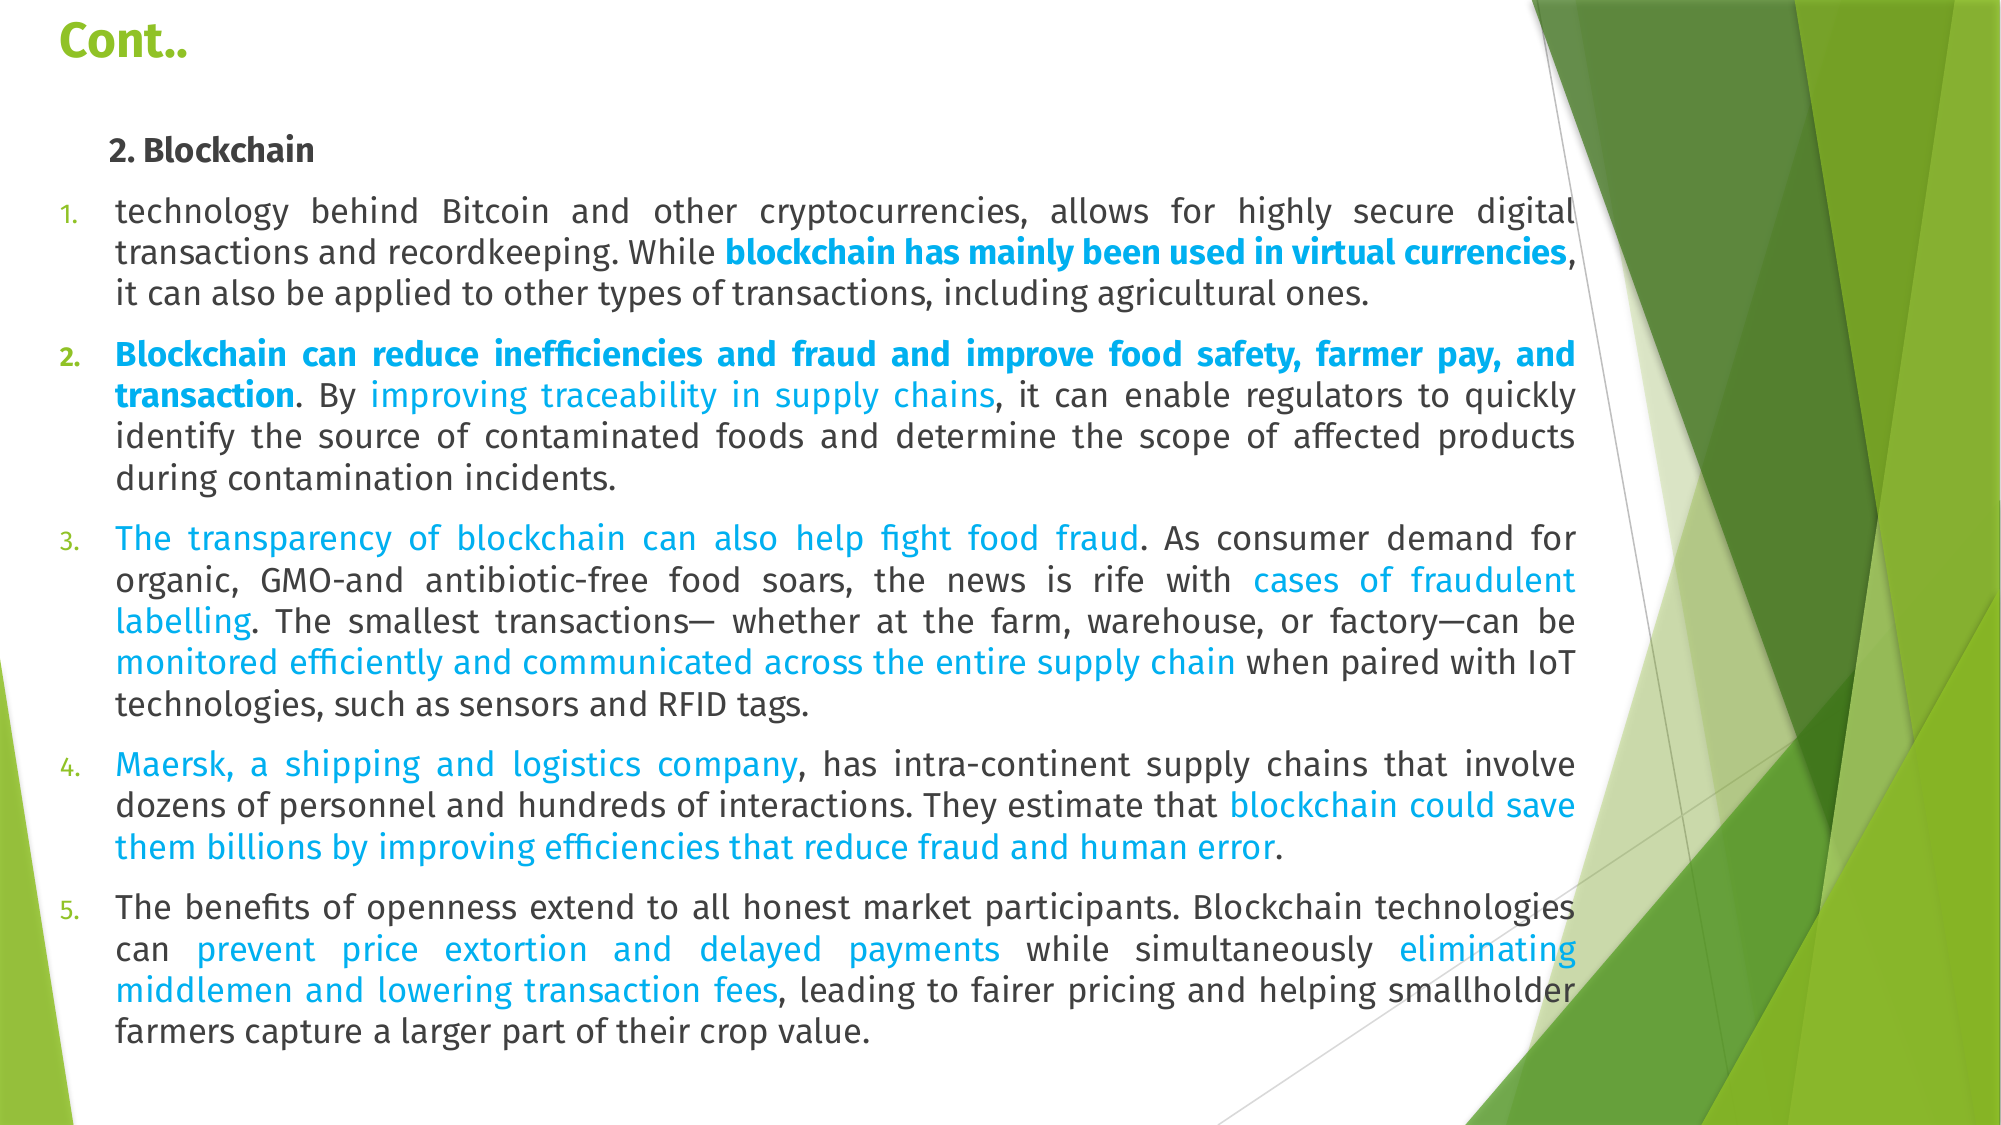

# Cont..
      2. Blockchain
technology behind Bitcoin and other cryptocurrencies, allows for highly secure digital transactions and recordkeeping. While blockchain has mainly been used in virtual currencies, it can also be applied to other types of transactions, including agricultural ones.
Blockchain can reduce inefficiencies and fraud and improve food safety, farmer pay, and transaction. By improving traceability in supply chains, it can enable regulators to quickly identify the source of contaminated foods and determine the scope of affected products during contamination incidents.
The transparency of blockchain can also help fight food fraud. As consumer demand for organic, GMO-and antibiotic-free food soars, the news is rife with cases of fraudulent labelling. The smallest transactions— whether at the farm, warehouse, or factory—can be monitored efficiently and communicated across the entire supply chain when paired with IoT technologies, such as sensors and RFID tags.
Maersk, a shipping and logistics company, has intra-continent supply chains that involve dozens of personnel and hundreds of interactions. They estimate that blockchain could save them billions by improving efficiencies that reduce fraud and human error.
The benefits of openness extend to all honest market participants. Blockchain technologies can prevent price extortion and delayed payments while simultaneously eliminating middlemen and lowering transaction fees, leading to fairer pricing and helping smallholder farmers capture a larger part of their crop value.